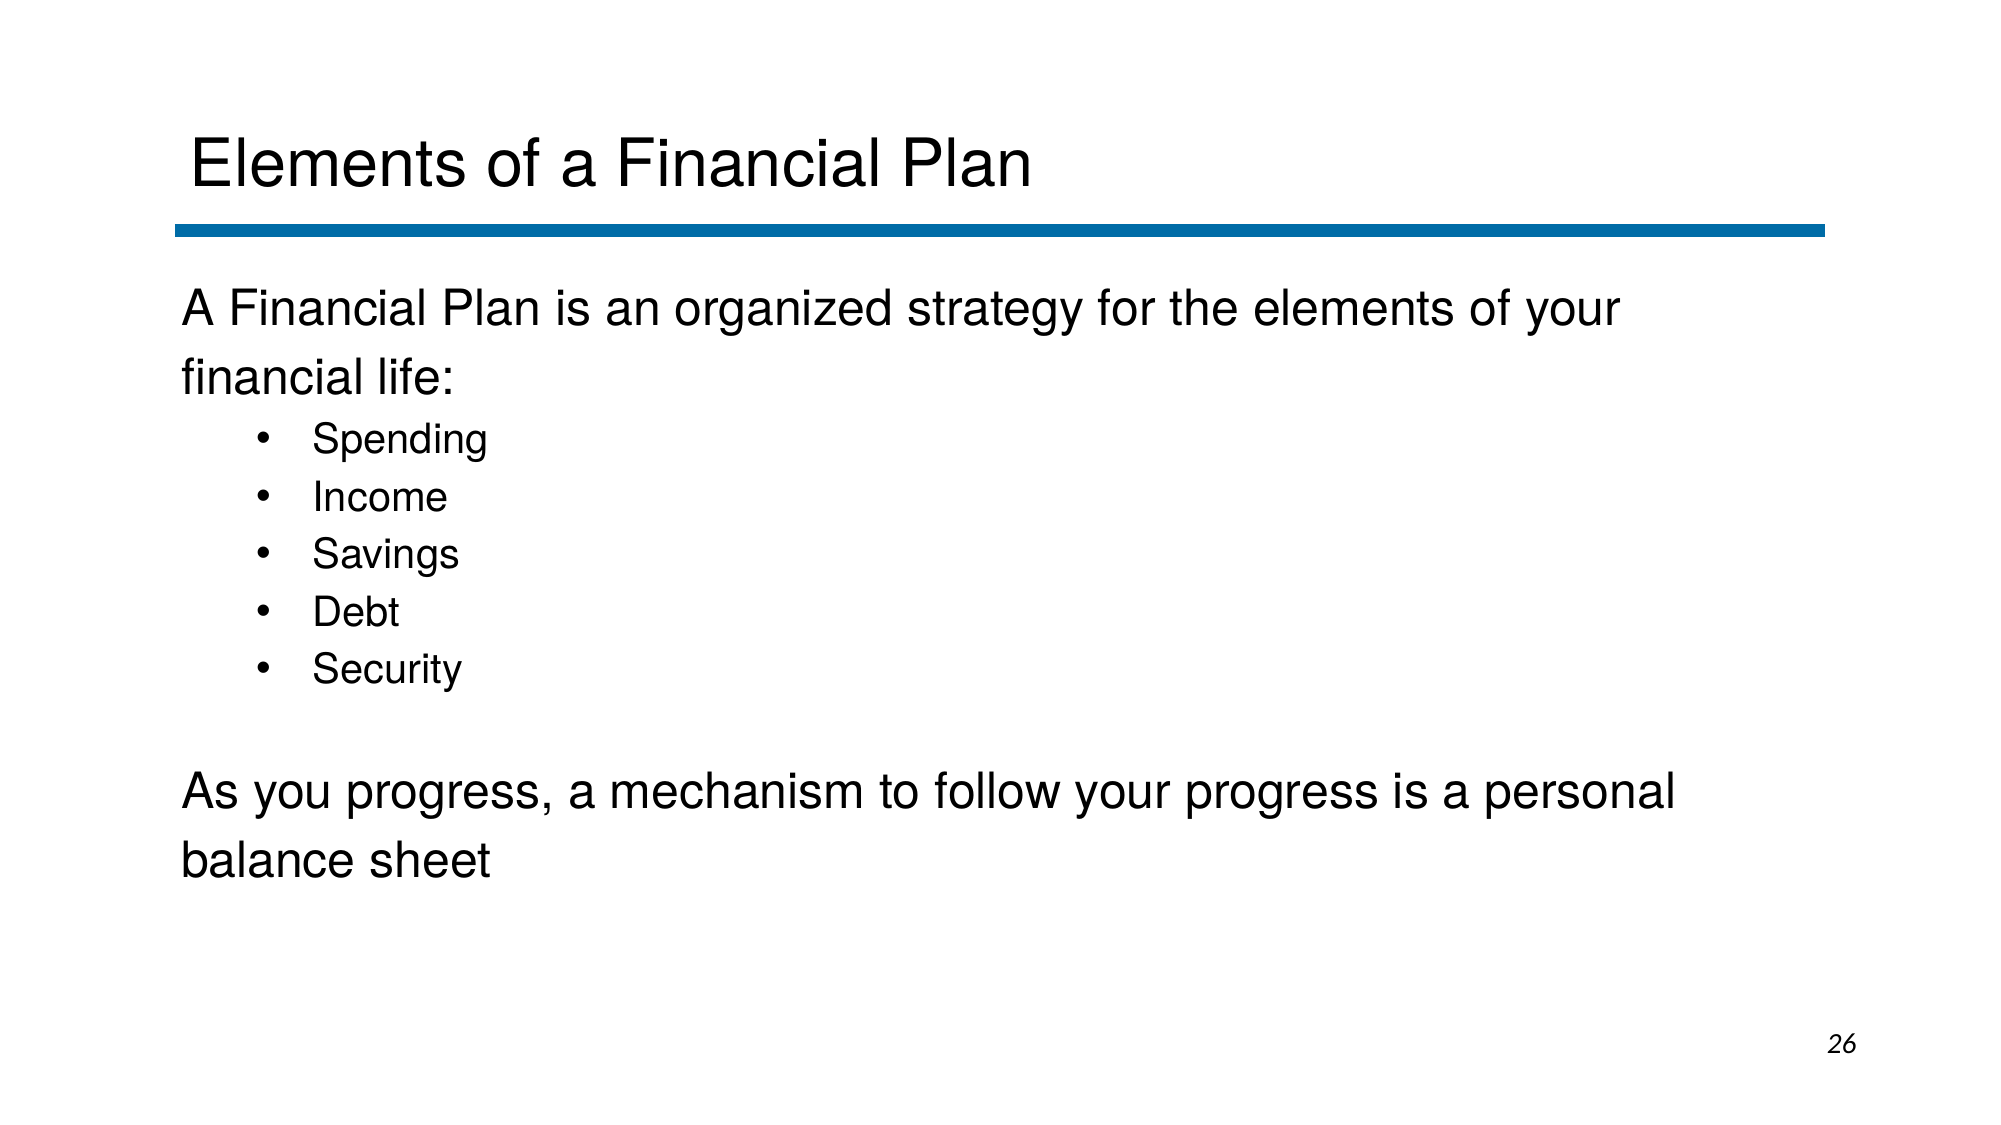

Elements of a Financial Plan
A Financial Plan is an organized strategy for the elements of your financial life:
Spending
Income
Savings
Debt
Security

As you progress, a mechanism to follow your progress is a personal balance sheet